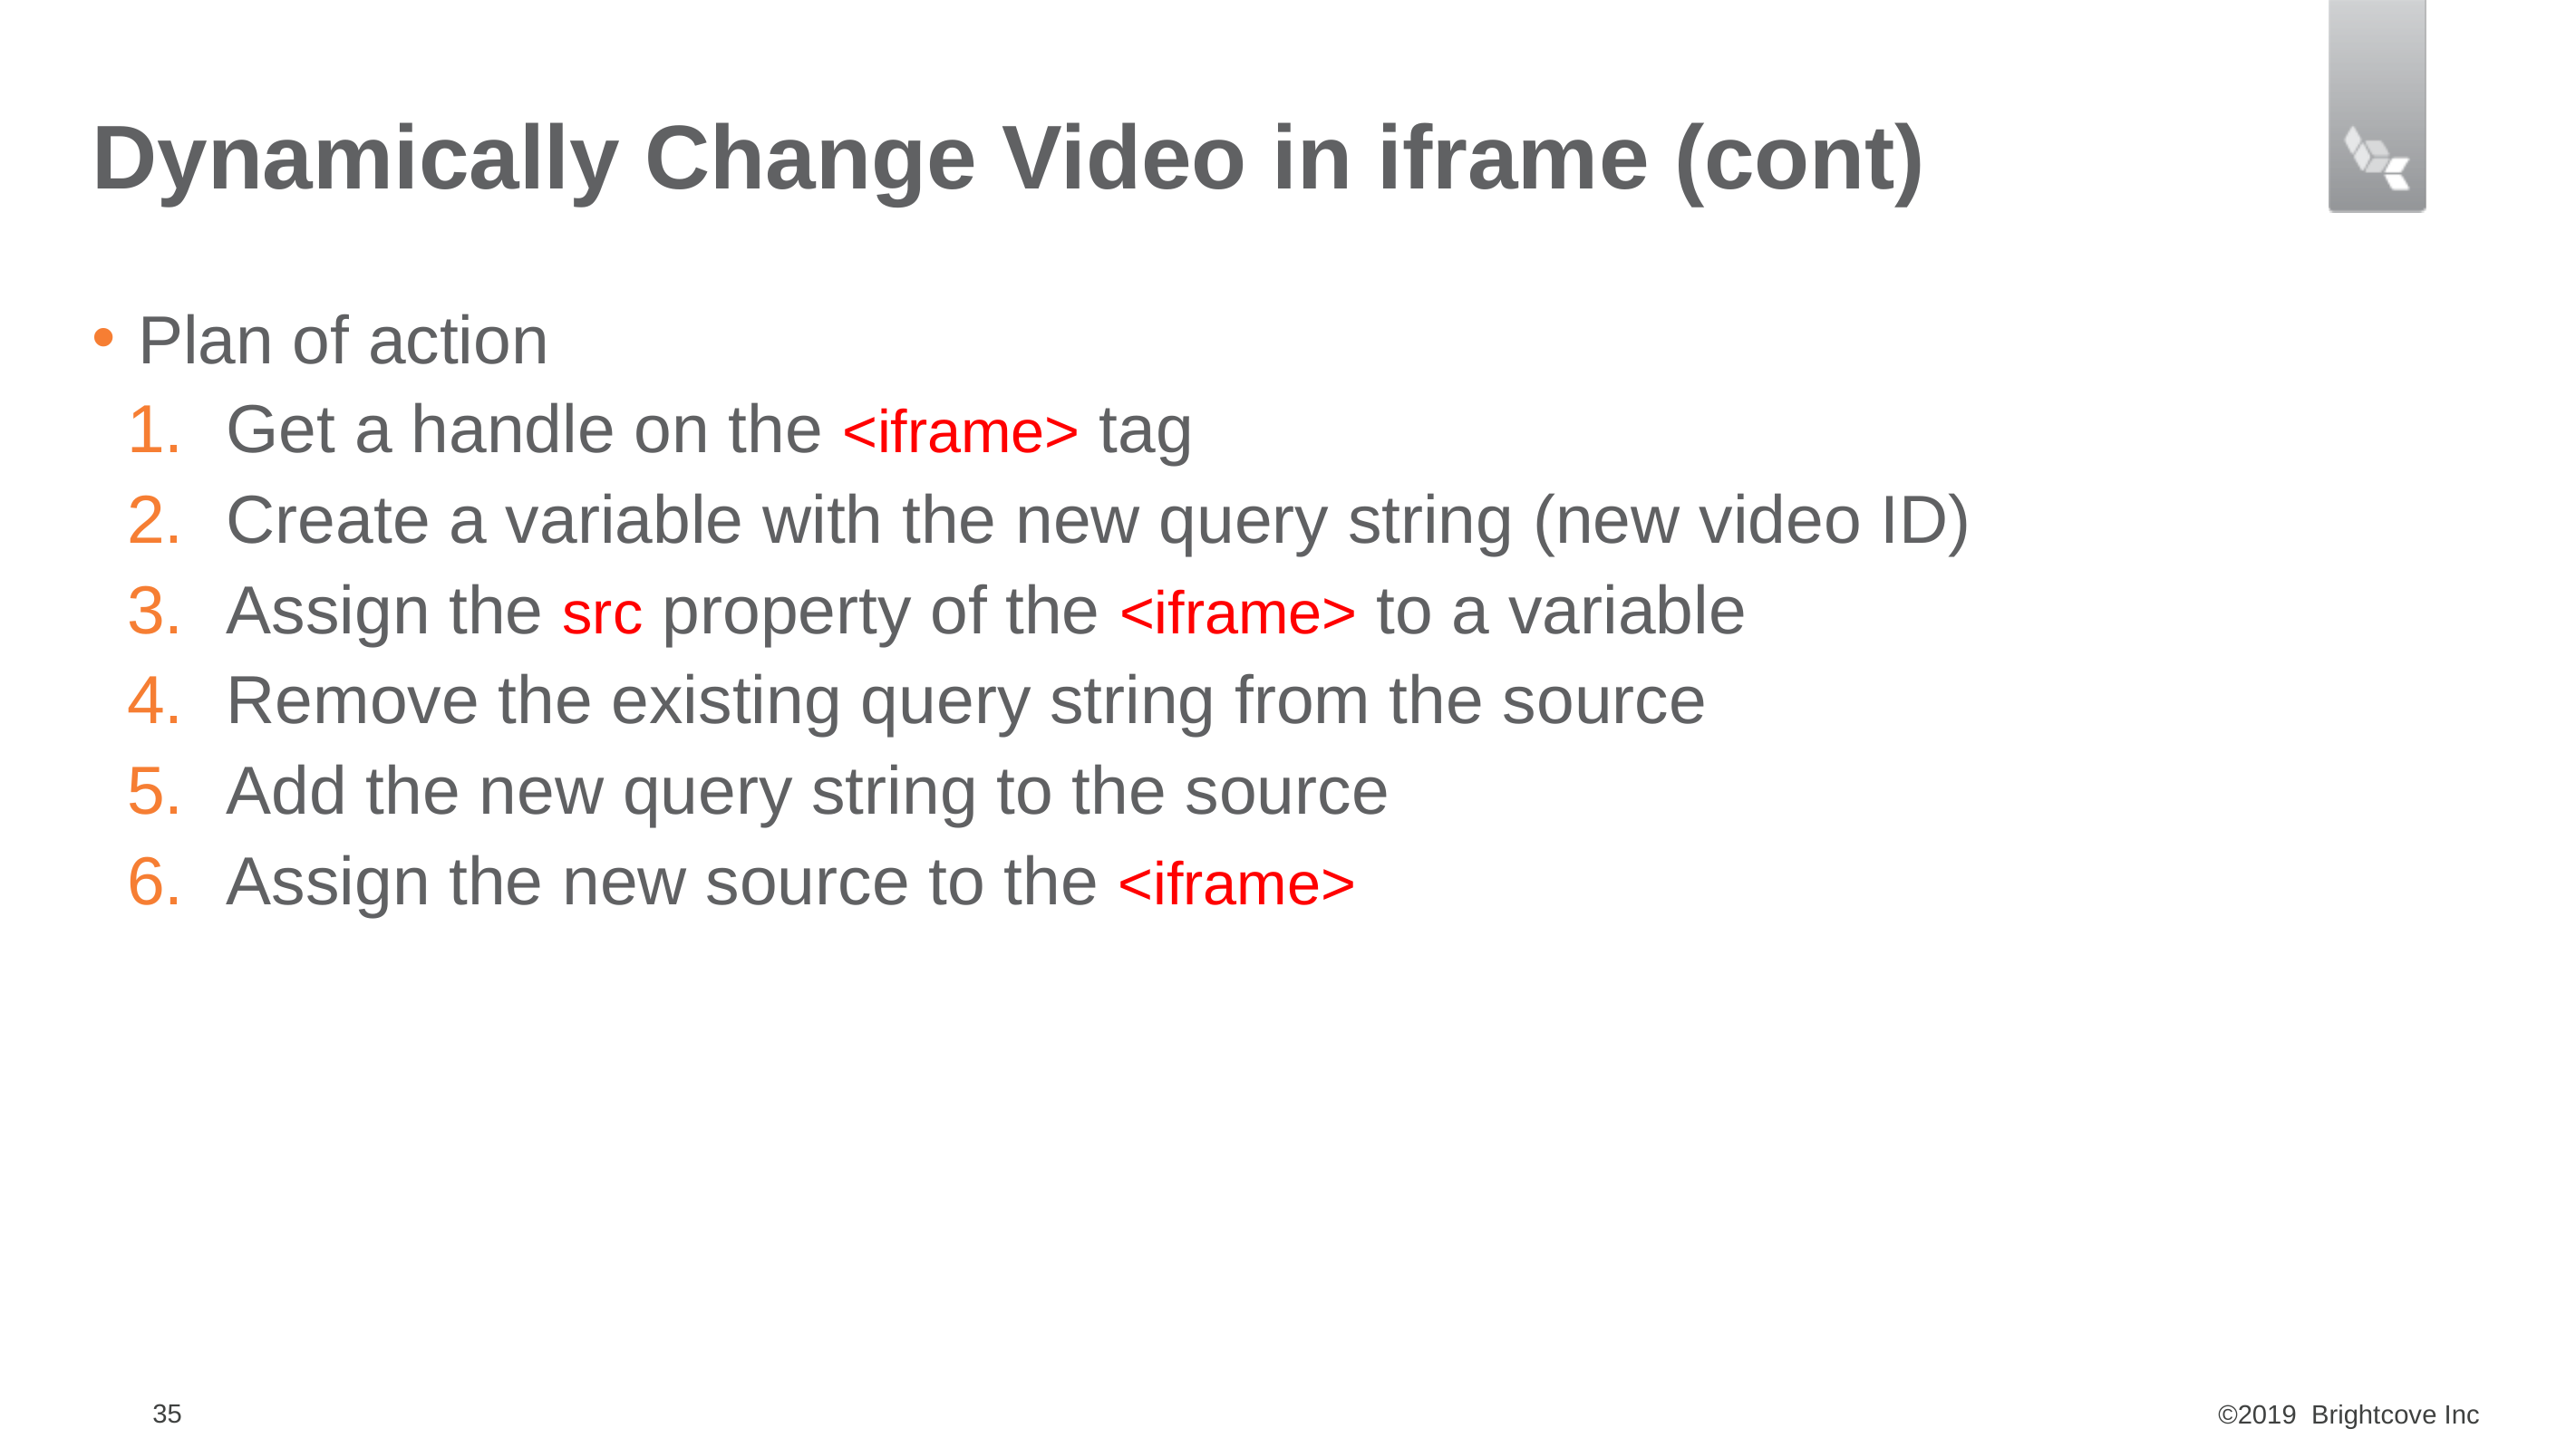

# Dynamically Change Video in iframe (cont)
Plan of action
Get a handle on the <iframe> tag
Create a variable with the new query string (new video ID)
Assign the src property of the <iframe> to a variable
Remove the existing query string from the source
Add the new query string to the source
Assign the new source to the <iframe>
35